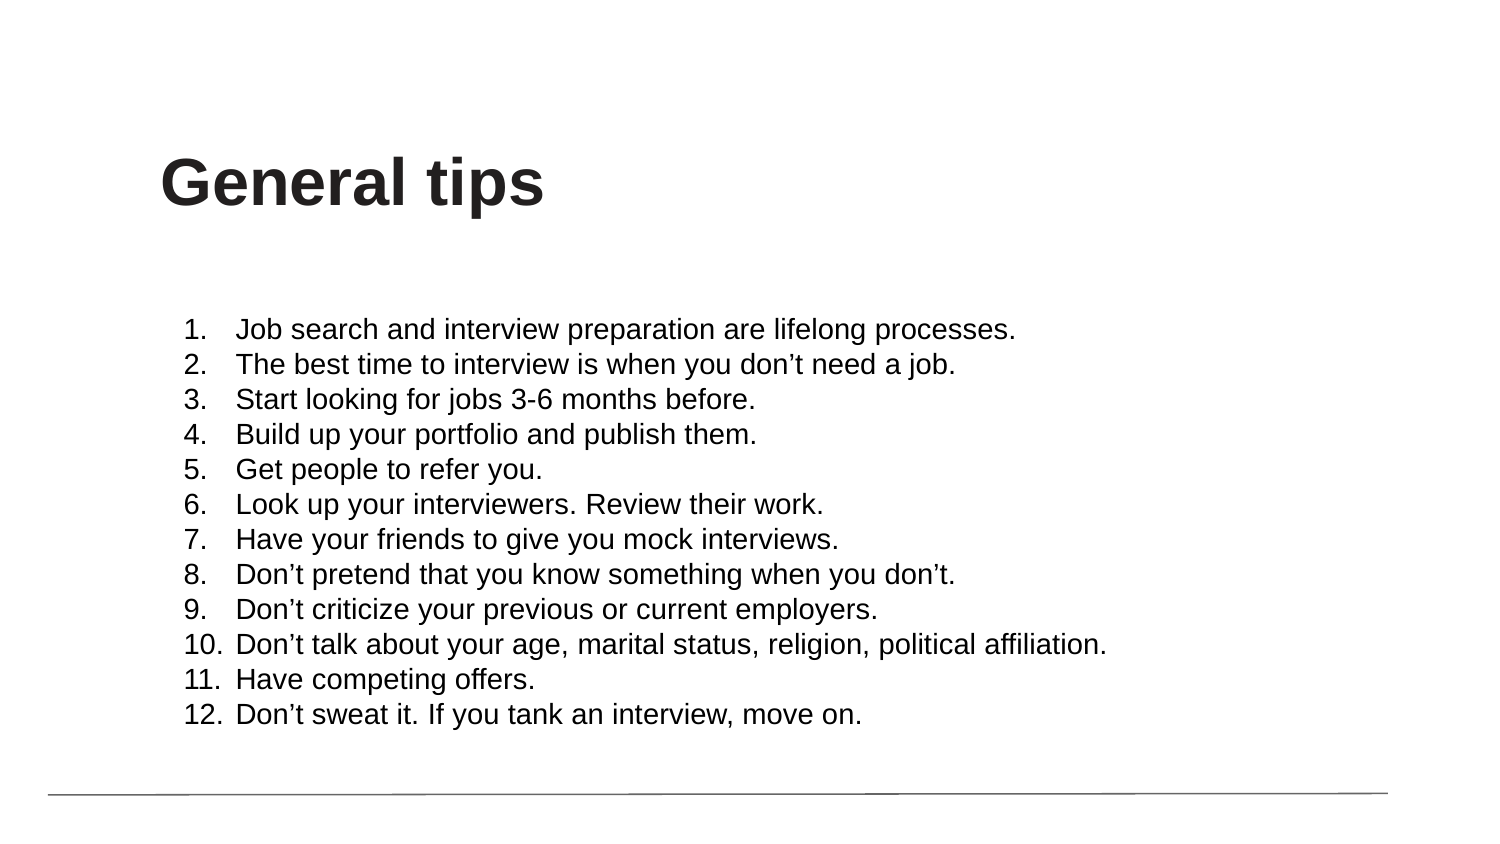

General tips
Job search and interview preparation are lifelong processes.
The best time to interview is when you don’t need a job.
Start looking for jobs 3-6 months before.
Build up your portfolio and publish them.
Get people to refer you.
Look up your interviewers. Review their work.
Have your friends to give you mock interviews.
Don’t pretend that you know something when you don’t.
Don’t criticize your previous or current employers.
Don’t talk about your age, marital status, religion, political affiliation.
Have competing offers.
Don’t sweat it. If you tank an interview, move on.